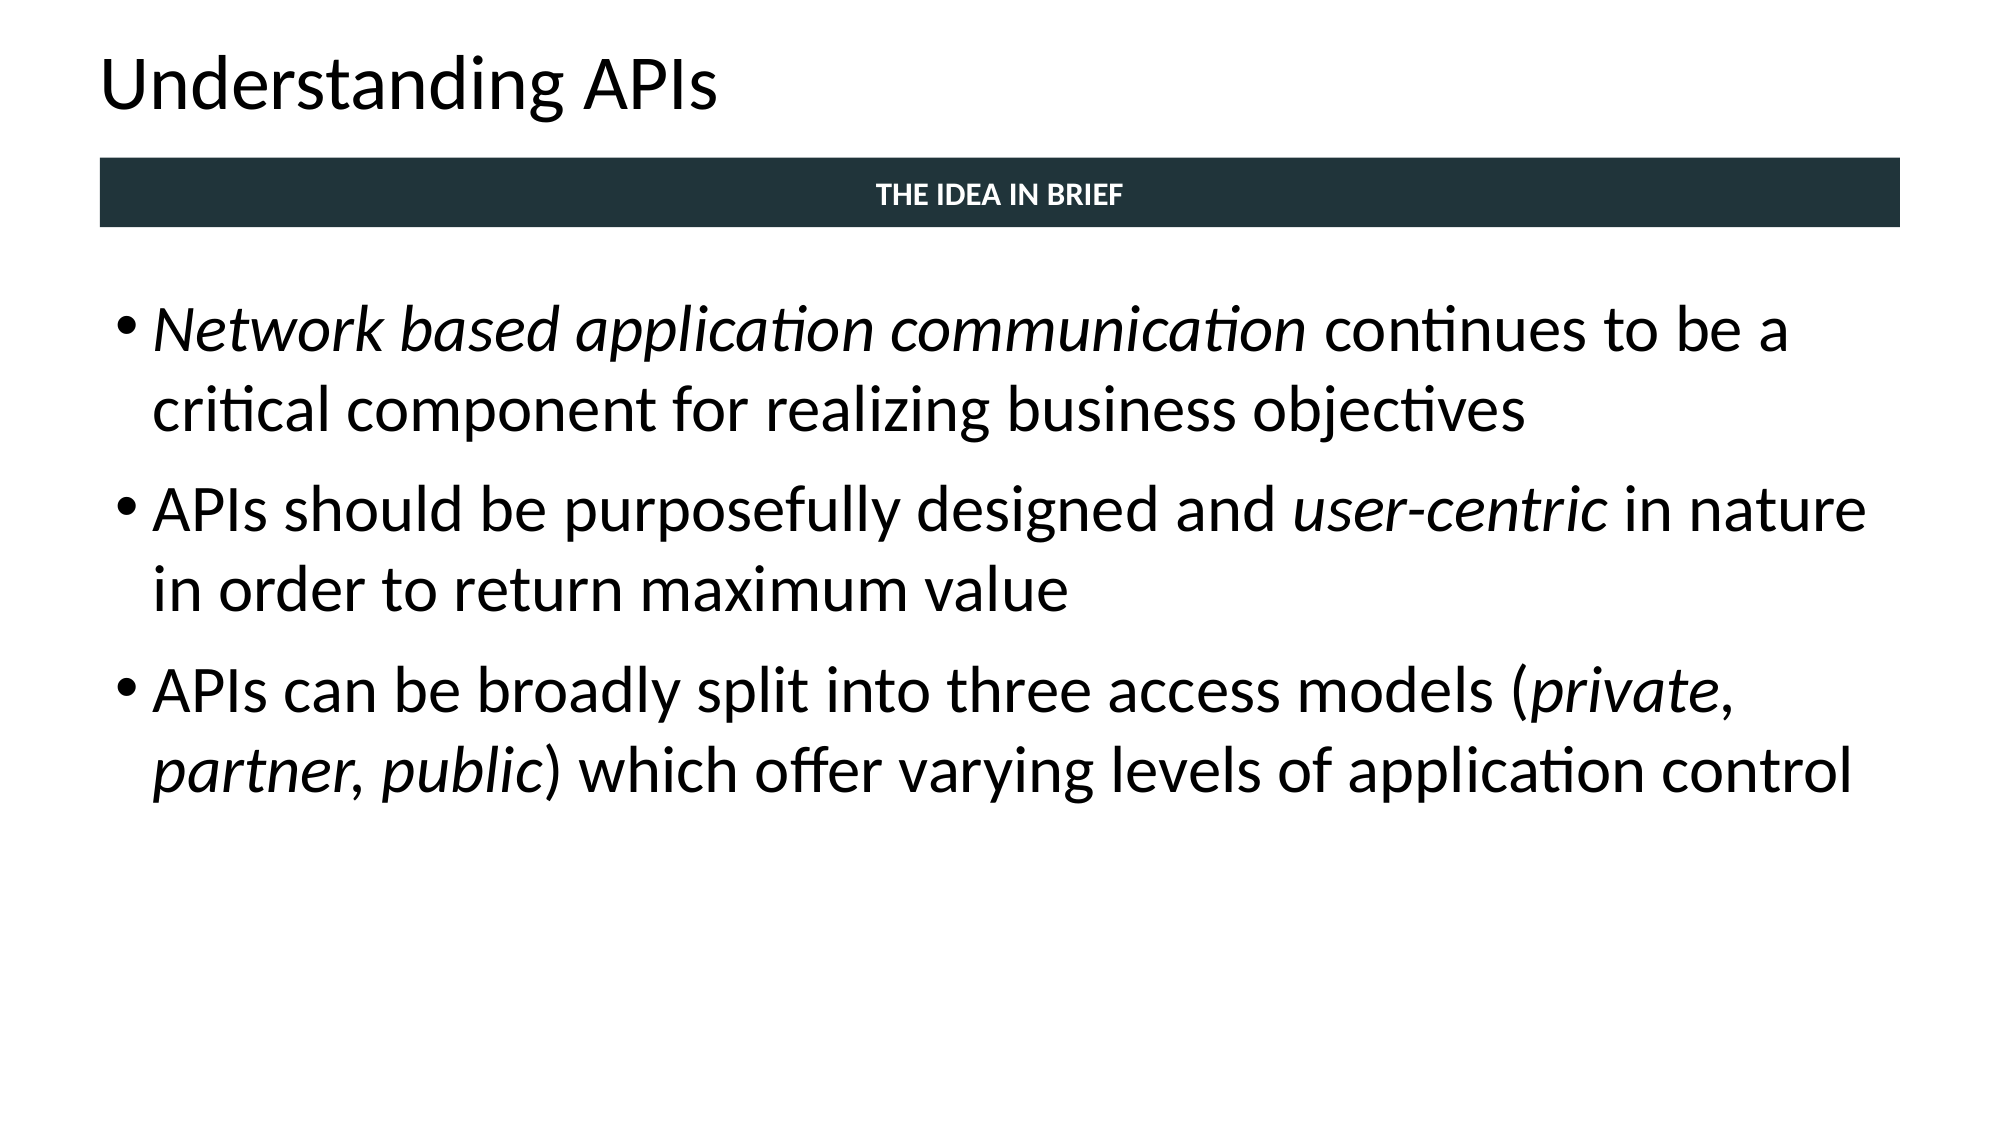

# Understanding APIs
THE IDEA IN BRIEF
Network based application communication continues to be a critical component for realizing business objectives
APIs should be purposefully designed and user-centric in nature in order to return maximum value
APIs can be broadly split into three access models (private, partner, public) which offer varying levels of application control